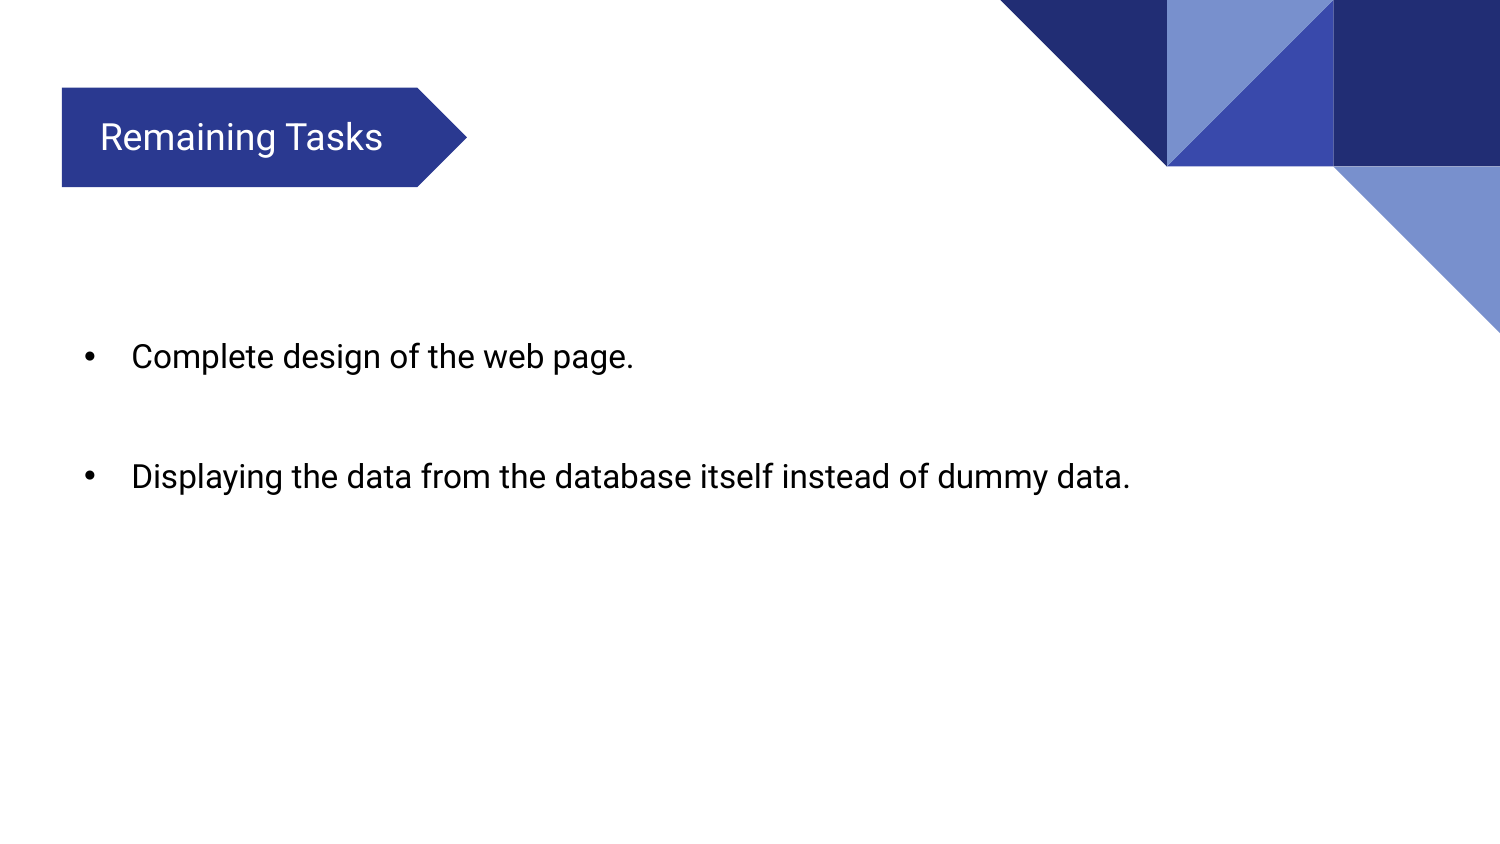

Remaining Tasks

Complete design of the web page.

Displaying the data from the database itself instead of dummy data.